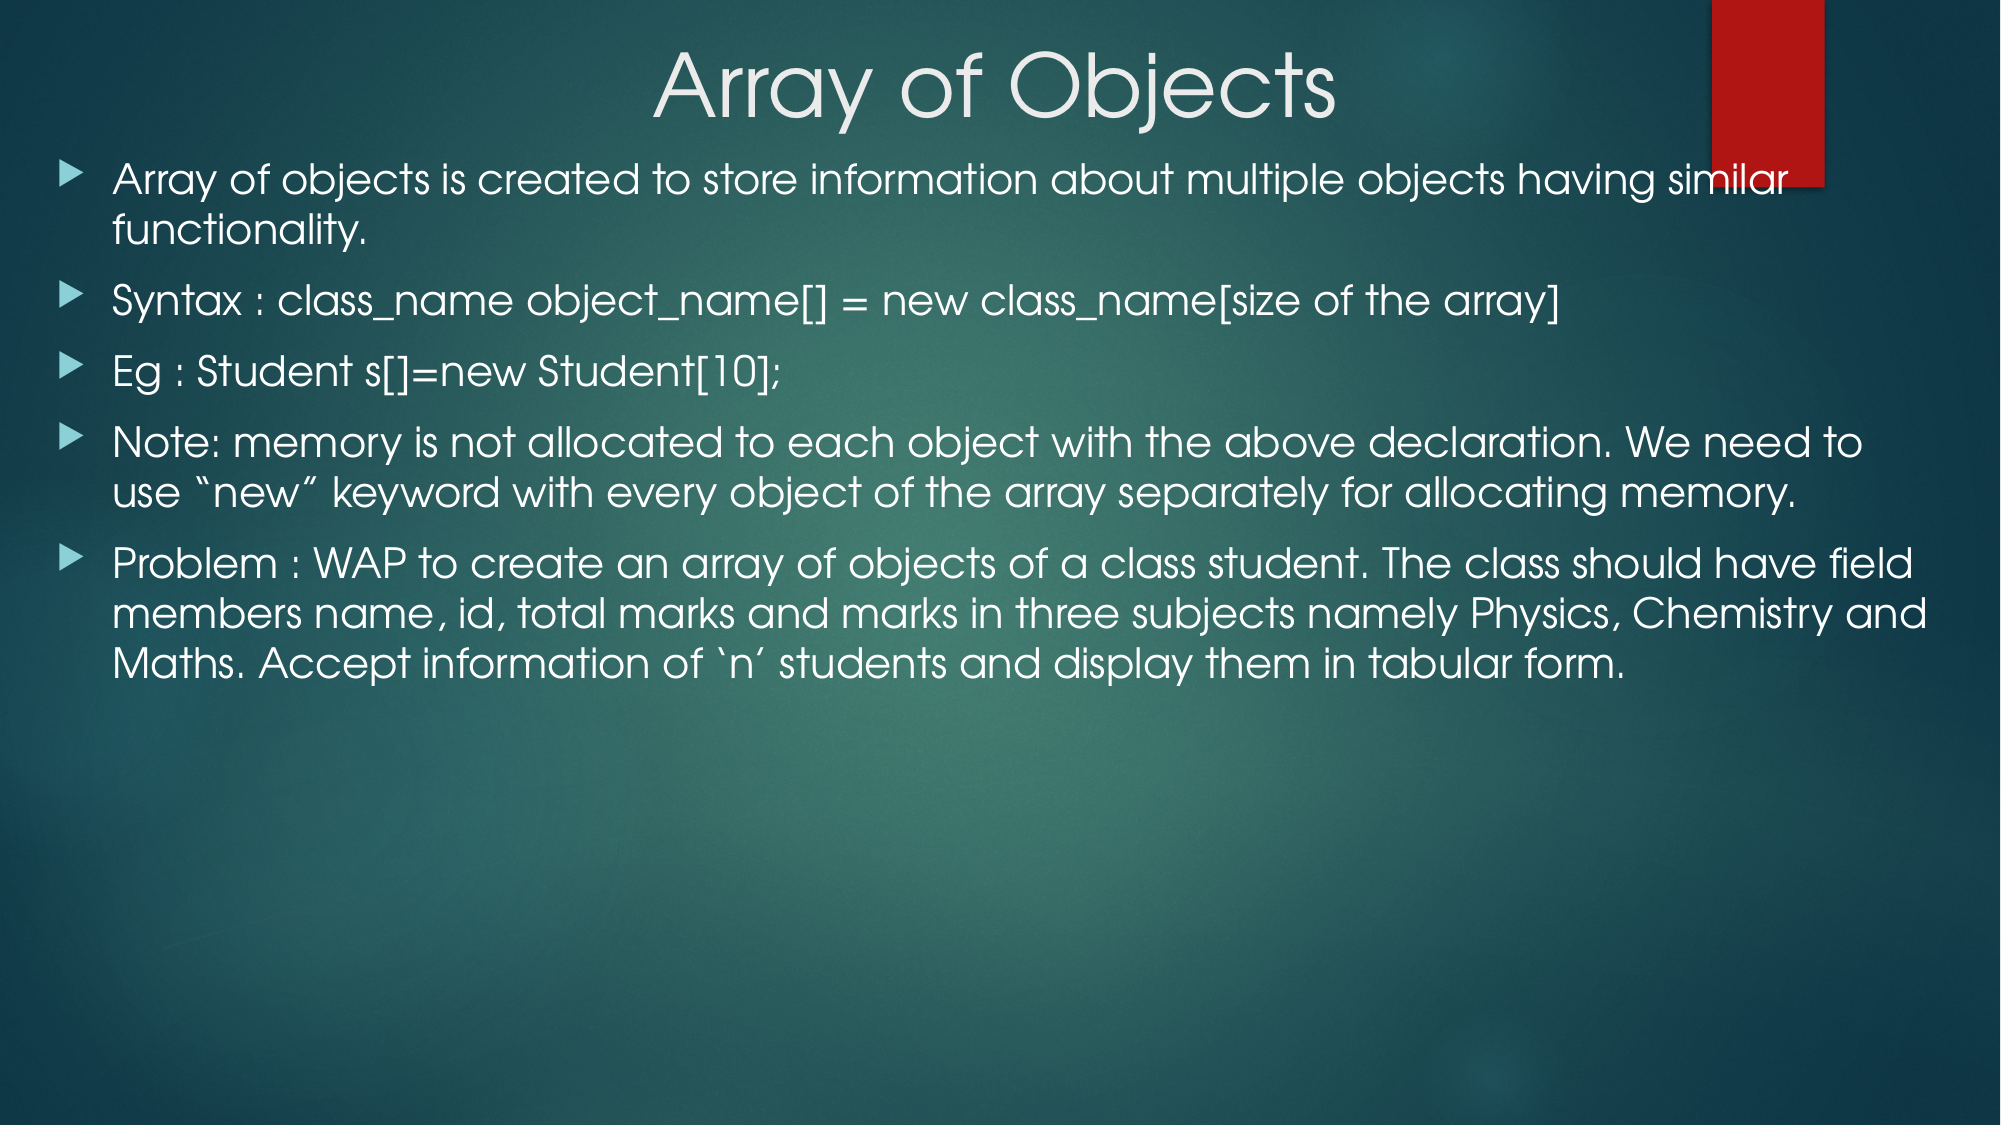

# Array of Objects
Array of objects is created to store information about multiple objects having similar functionality.
Syntax : class_name object_name[] = new class_name[size of the array]
Eg : Student s[]=new Student[10];
Note: memory is not allocated to each object with the above declaration. We need to use “new” keyword with every object of the array separately for allocating memory.
Problem : WAP to create an array of objects of a class student. The class should have field members name, id, total marks and marks in three subjects namely Physics, Chemistry and Maths. Accept information of ‘n’ students and display them in tabular form.